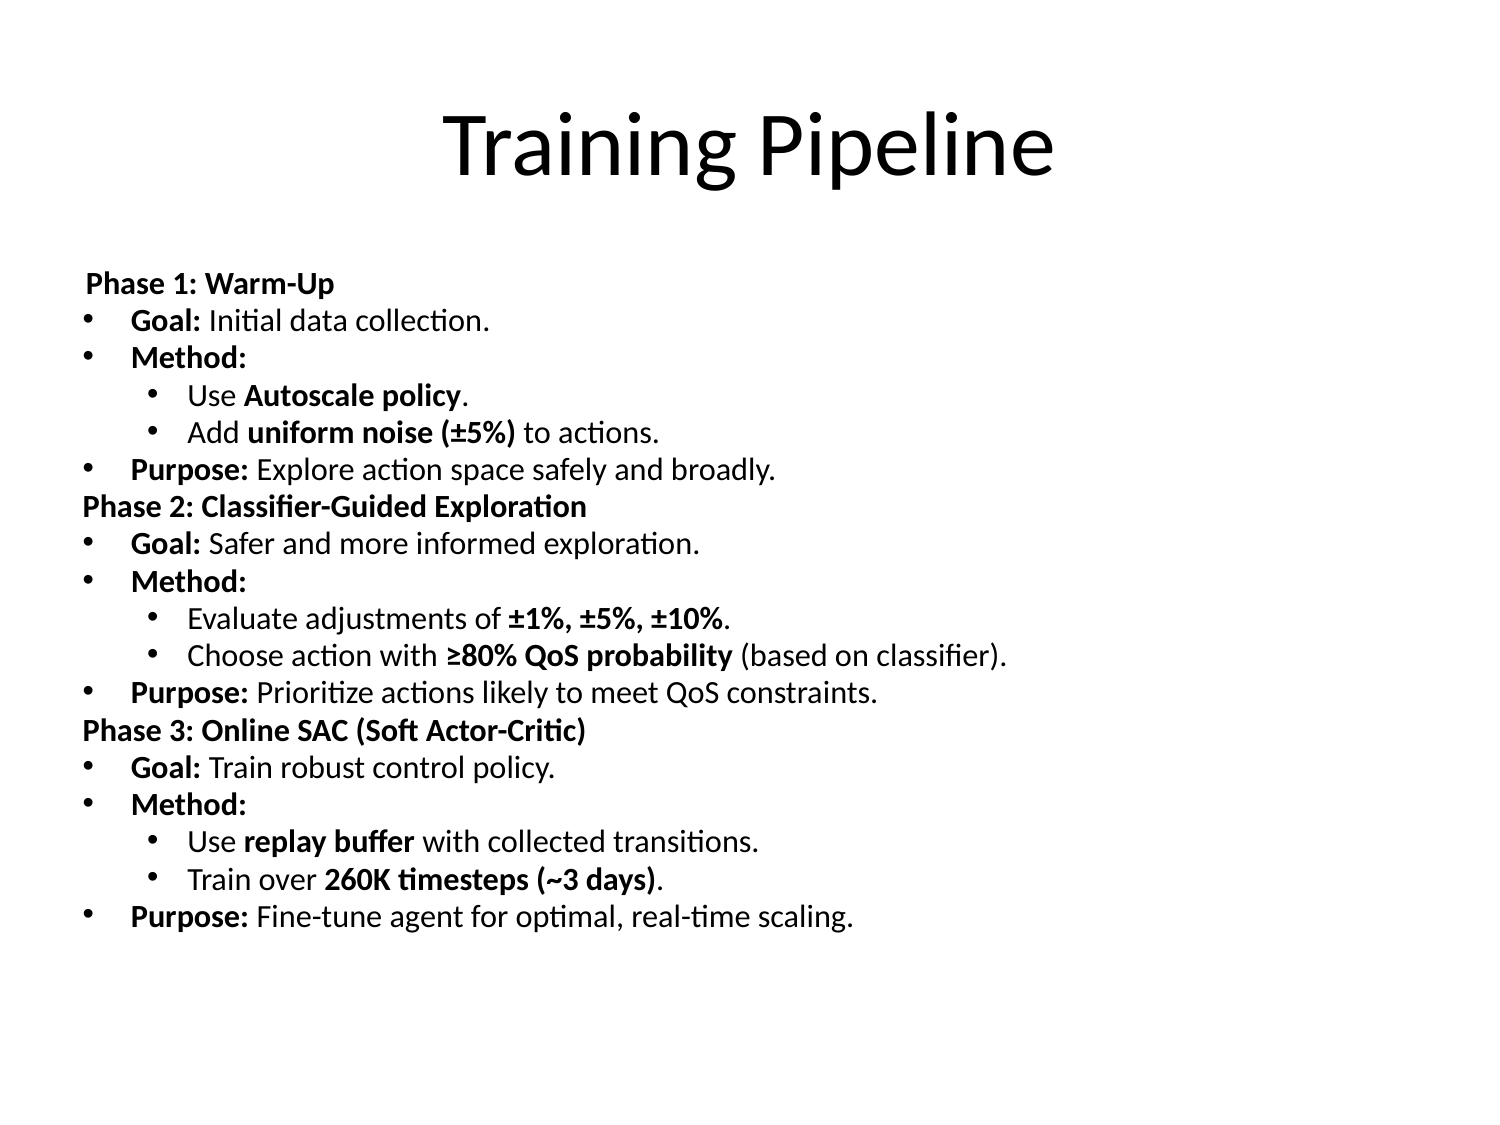

# Training Pipeline
 Phase 1: Warm-Up
Goal: Initial data collection.
Method:
Use Autoscale policy.
Add uniform noise (±5%) to actions.
Purpose: Explore action space safely and broadly.
Phase 2: Classifier-Guided Exploration
Goal: Safer and more informed exploration.
Method:
Evaluate adjustments of ±1%, ±5%, ±10%.
Choose action with ≥80% QoS probability (based on classifier).
Purpose: Prioritize actions likely to meet QoS constraints.
Phase 3: Online SAC (Soft Actor-Critic)
Goal: Train robust control policy.
Method:
Use replay buffer with collected transitions.
Train over 260K timesteps (~3 days).
Purpose: Fine-tune agent for optimal, real-time scaling.